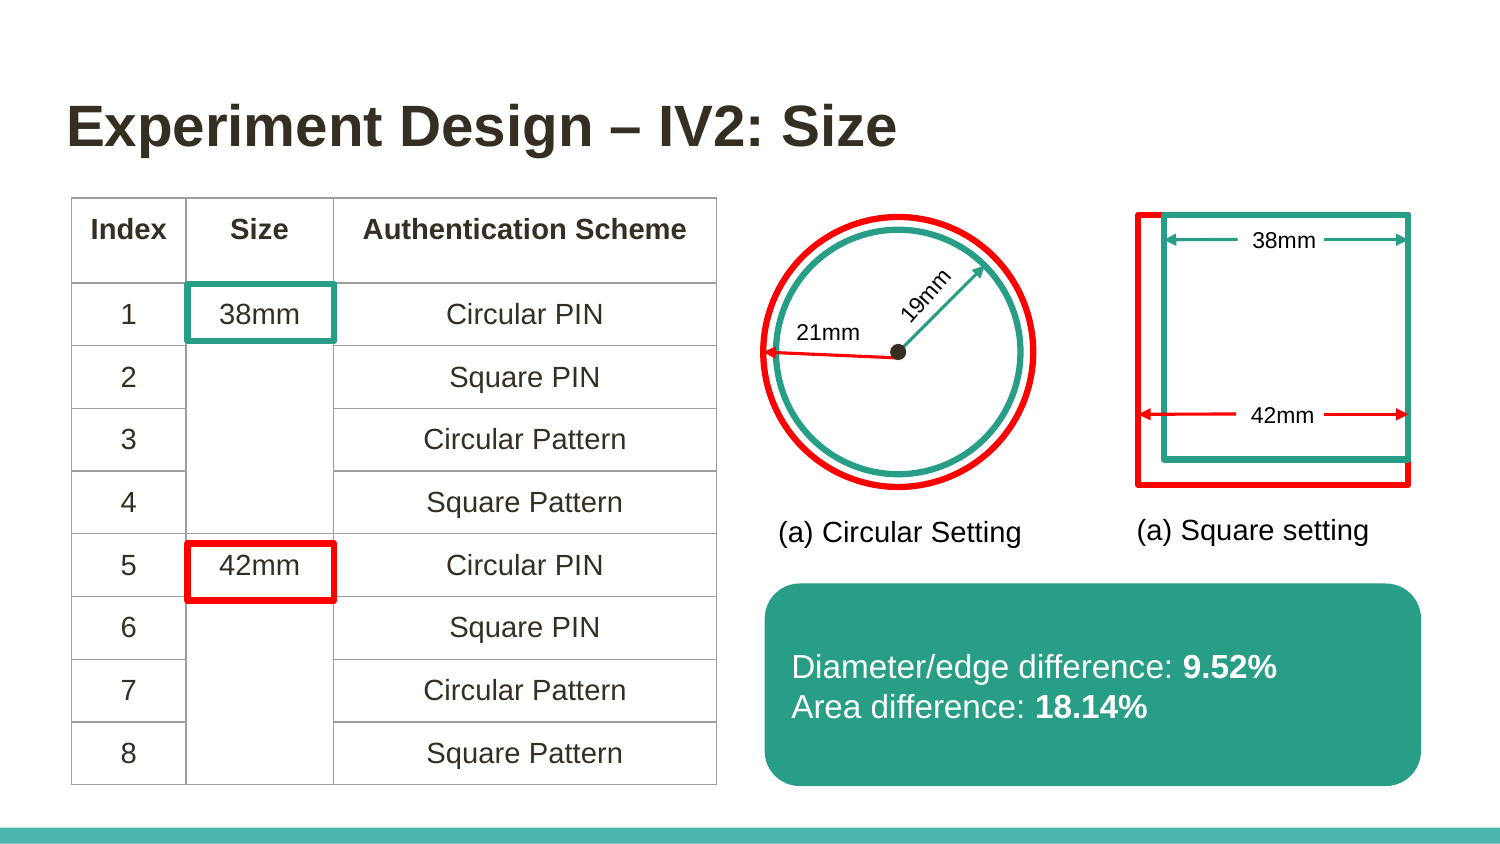

# Experiment Design – IV2: Size
| Index | Size | Authentication Scheme |
| --- | --- | --- |
| 1 | 38mm | Circular PIN |
| 2 |  | Square PIN |
| 3 |  | Circular Pattern |
| 4 |  | Square Pattern |
| 5 | 42mm | Circular PIN |
| 6 |  | Square PIN |
| 7 |  | Circular Pattern |
| 8 |  | Square Pattern |

38mm

19mm

21mm

42mm
(a) Square setting
(a) Circular Setting

Diameter/edge difference: 9.52%
Area difference: 18.14%